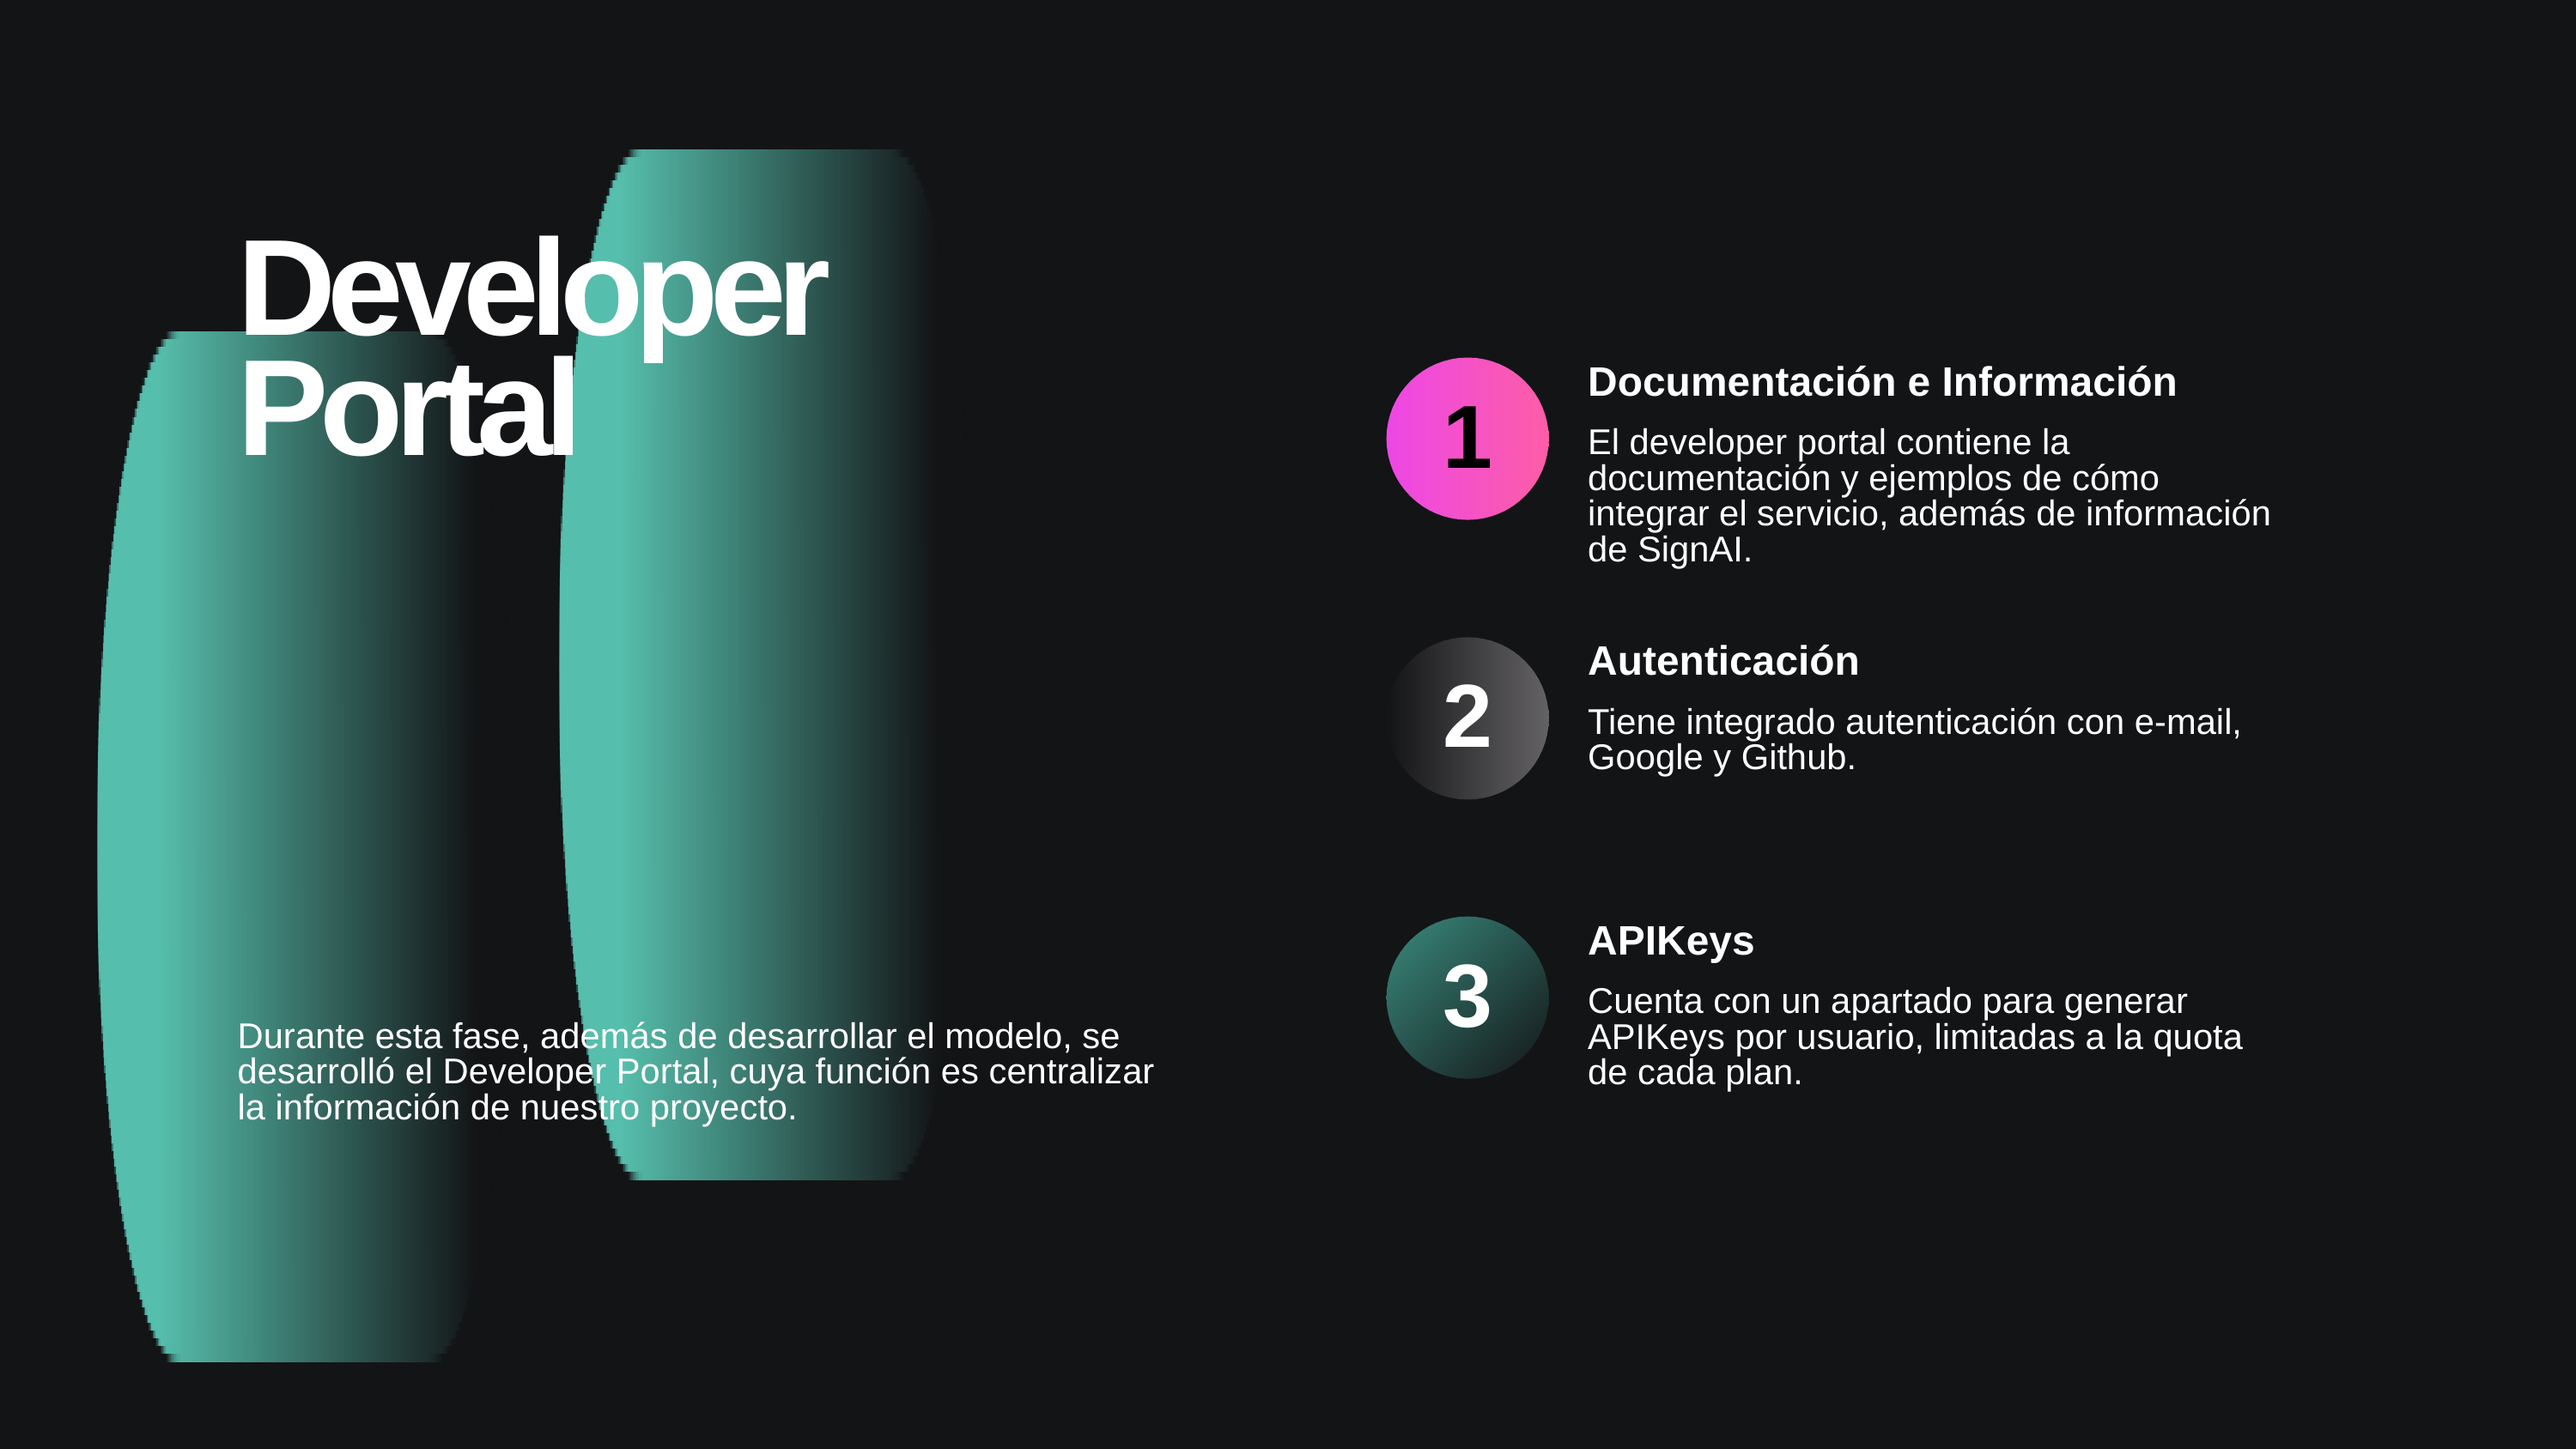

Developer Portal

Documentación e Información
1
El developer portal contiene la documentación y ejemplos de cómo integrar el servicio, además de información de SignAI.

Autenticación
2
Tiene integrado autenticación con e-mail, Google y Github.

APIKeys
3
Cuenta con un apartado para generar APIKeys por usuario, limitadas a la quota de cada plan.
Durante esta fase, además de desarrollar el modelo, se desarrolló el Developer Portal, cuya función es centralizar la información de nuestro proyecto.